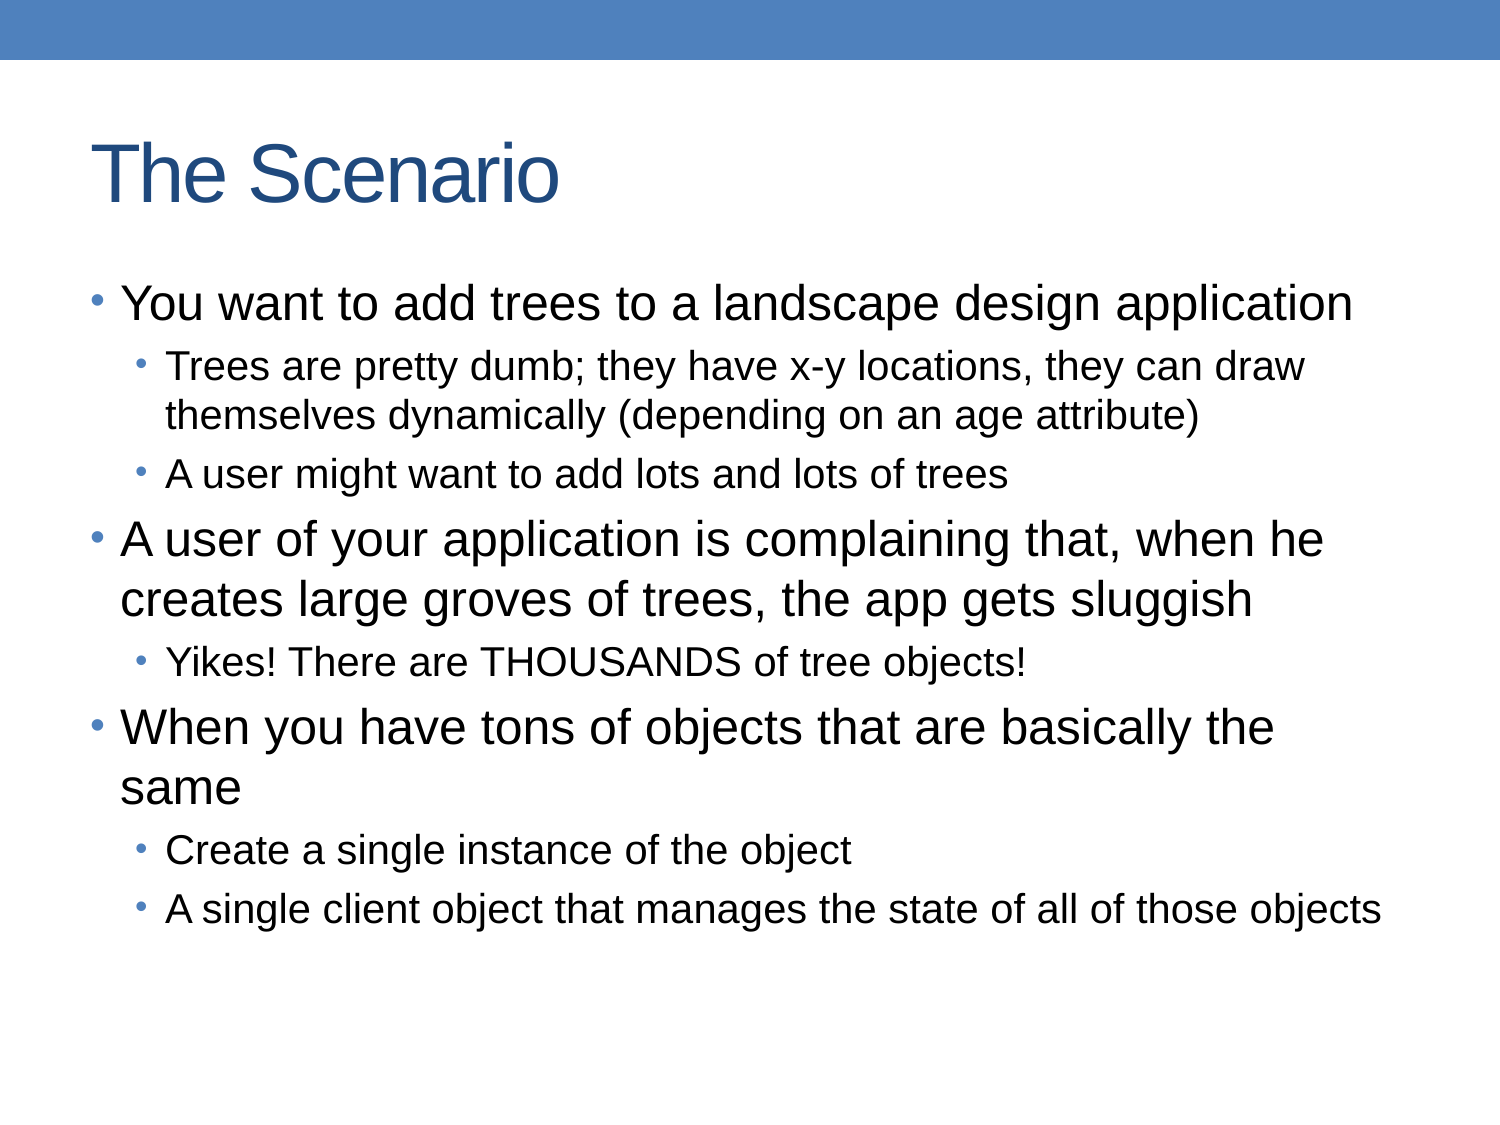

82
# The Scenario
You want to add trees to a landscape design application
Trees are pretty dumb; they have x-y locations, they can draw themselves dynamically (depending on an age attribute)
A user might want to add lots and lots of trees
A user of your application is complaining that, when he creates large groves of trees, the app gets sluggish
Yikes! There are THOUSANDS of tree objects!
When you have tons of objects that are basically the same
Create a single instance of the object
A single client object that manages the state of all of those objects